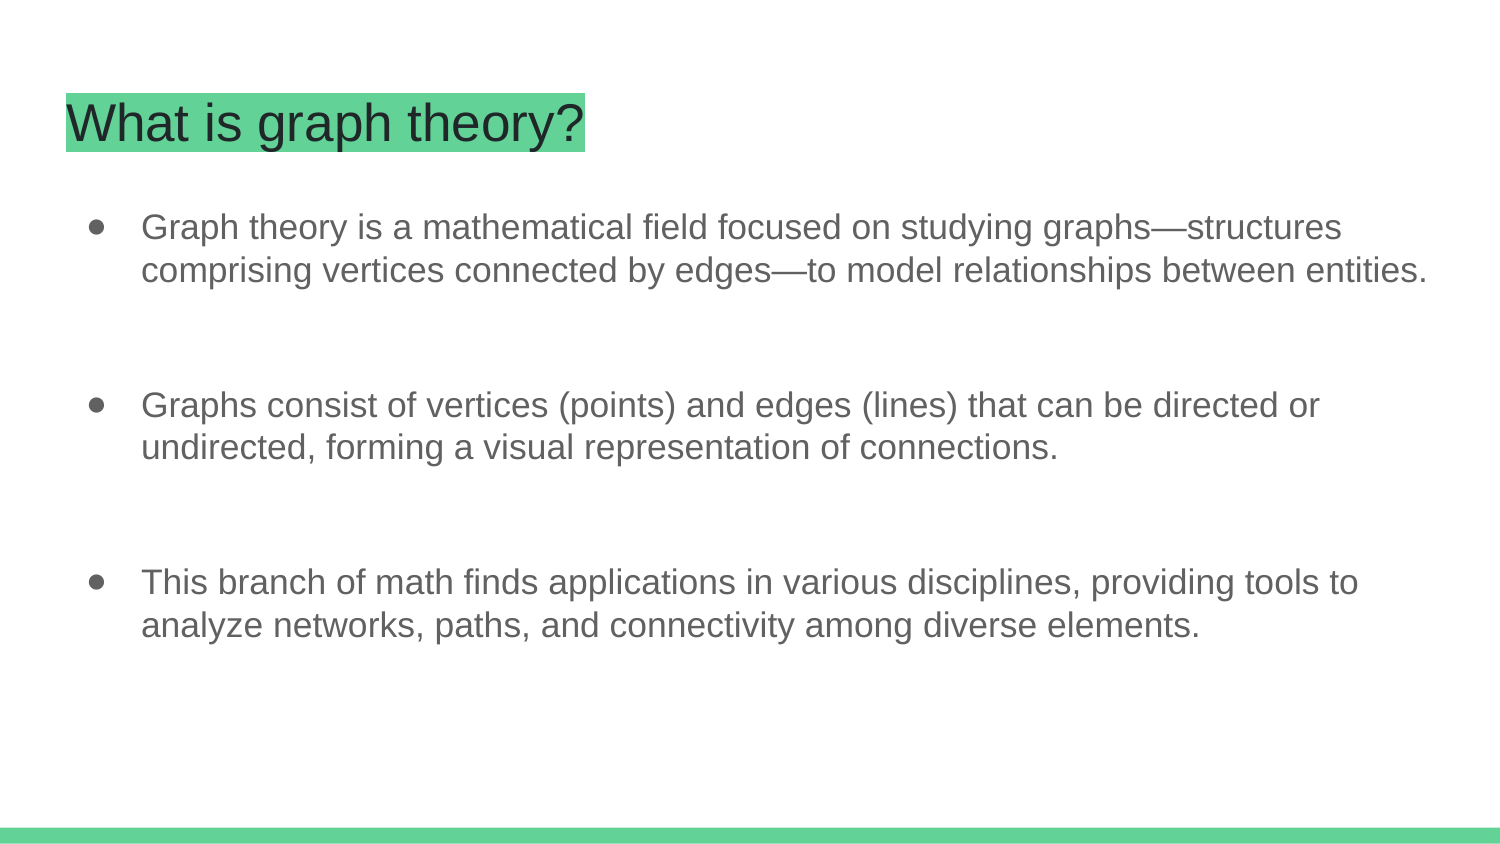

# What is graph theory?
Graph theory is a mathematical field focused on studying graphs—structures comprising vertices connected by edges—to model relationships between entities.

Graphs consist of vertices (points) and edges (lines) that can be directed or undirected, forming a visual representation of connections.

This branch of math finds applications in various disciplines, providing tools to analyze networks, paths, and connectivity among diverse elements.